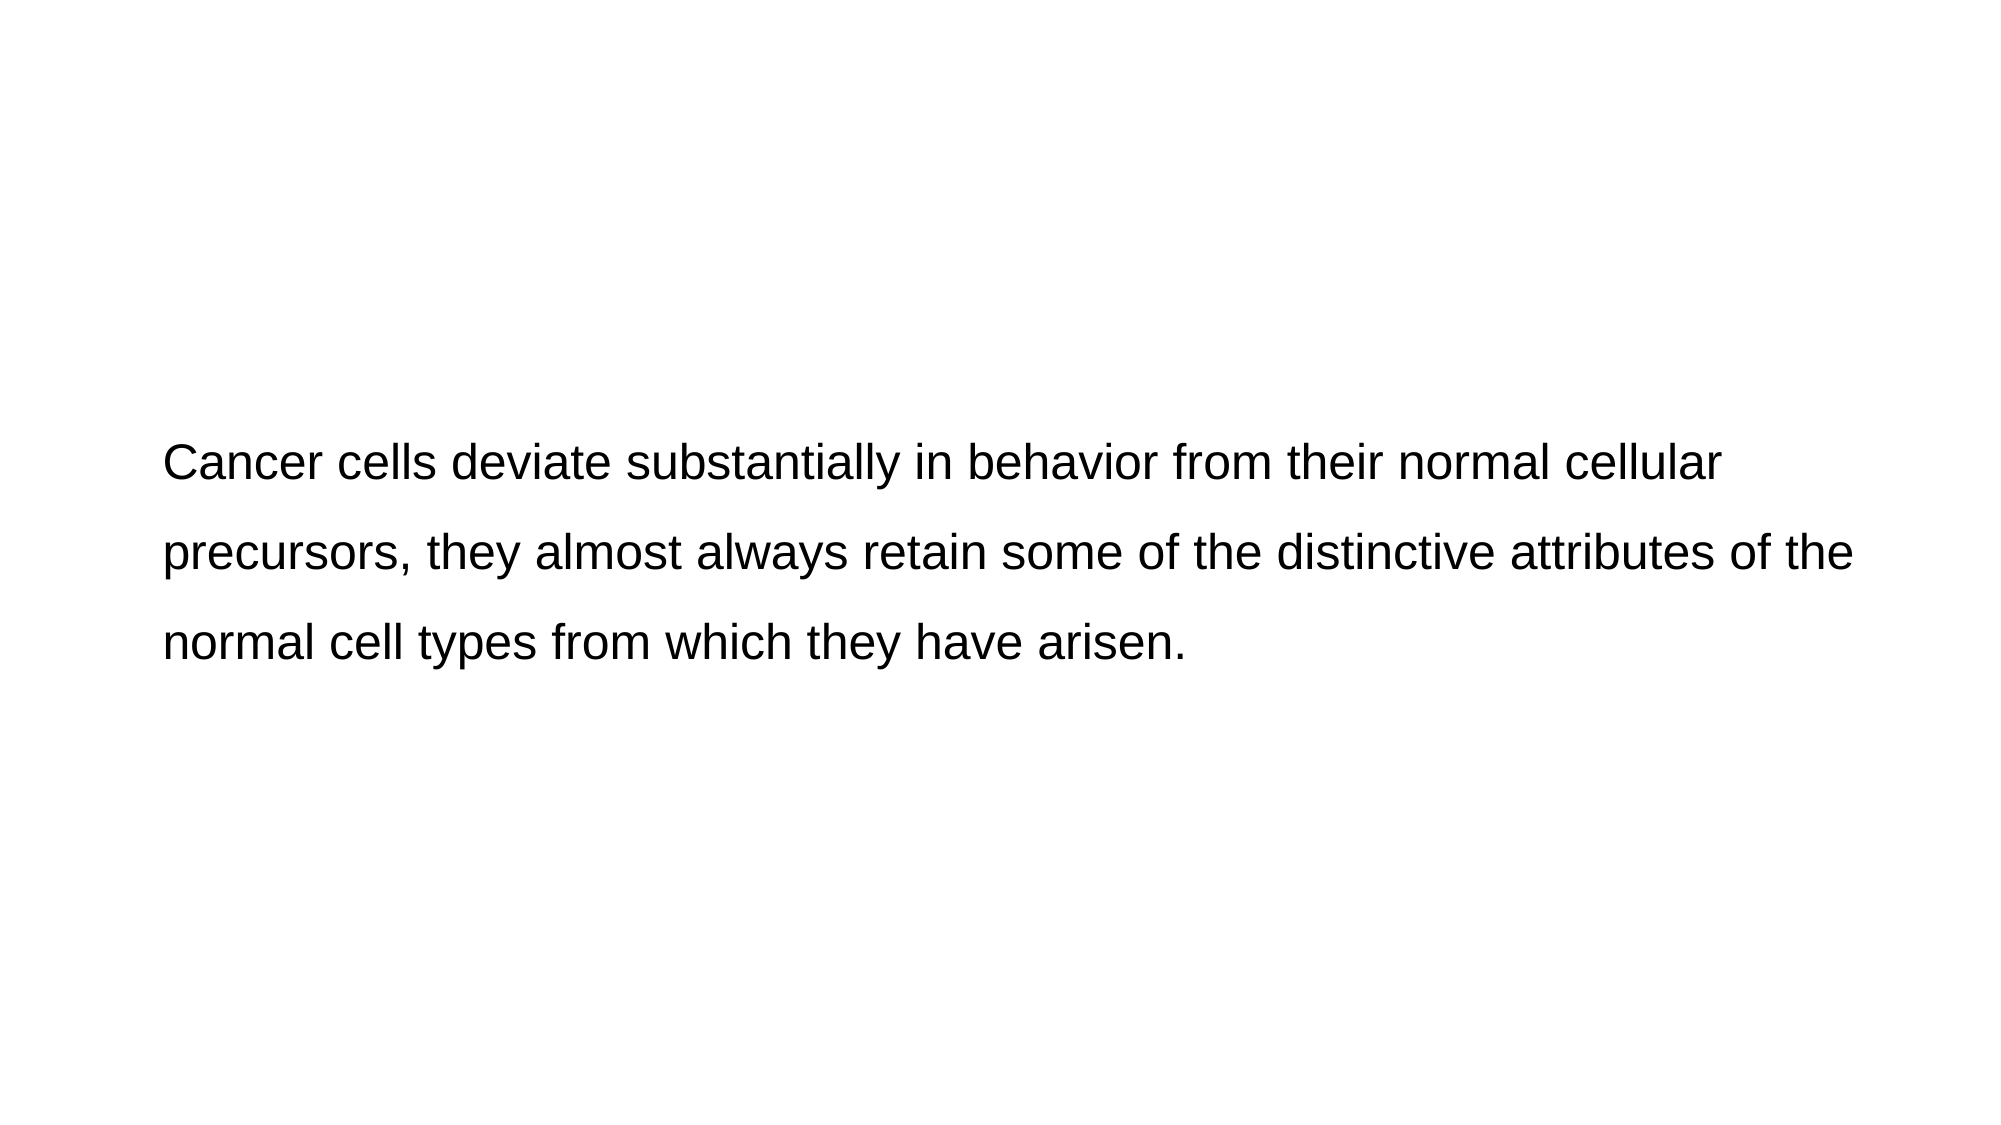

Cancer cells deviate substantially in behavior from their normal cellular precursors, they almost always retain some of the distinctive attributes of the normal cell types from which they have arisen.